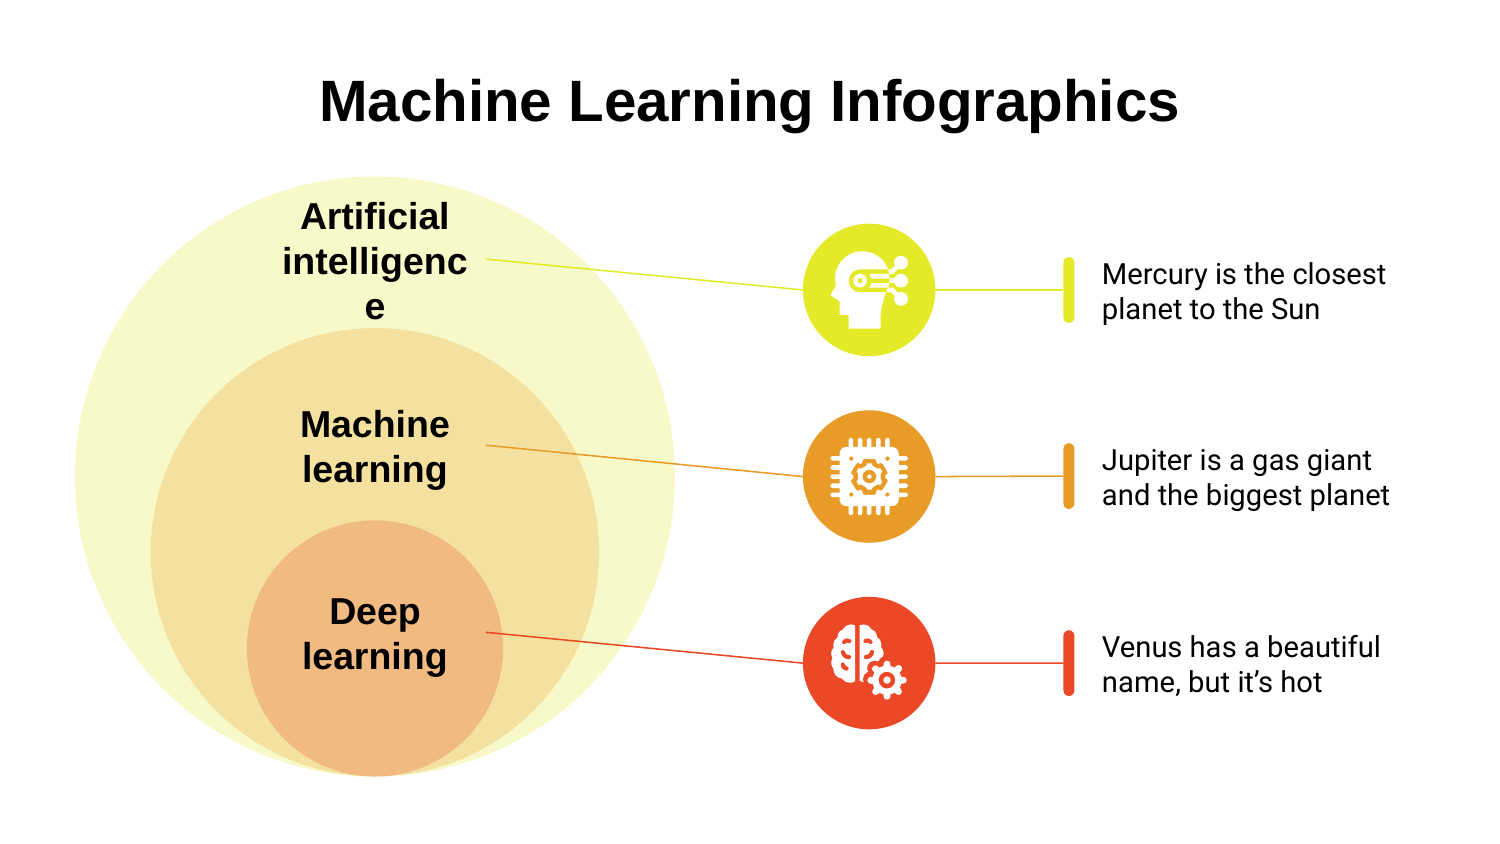

# Machine Learning Infographics

Artificial intelligence

Mercury is the closest planet to the Sun

Machine learning

Jupiter is a gas giant and the biggest planet

Deep learning

Venus has a beautiful name, but it’s hot